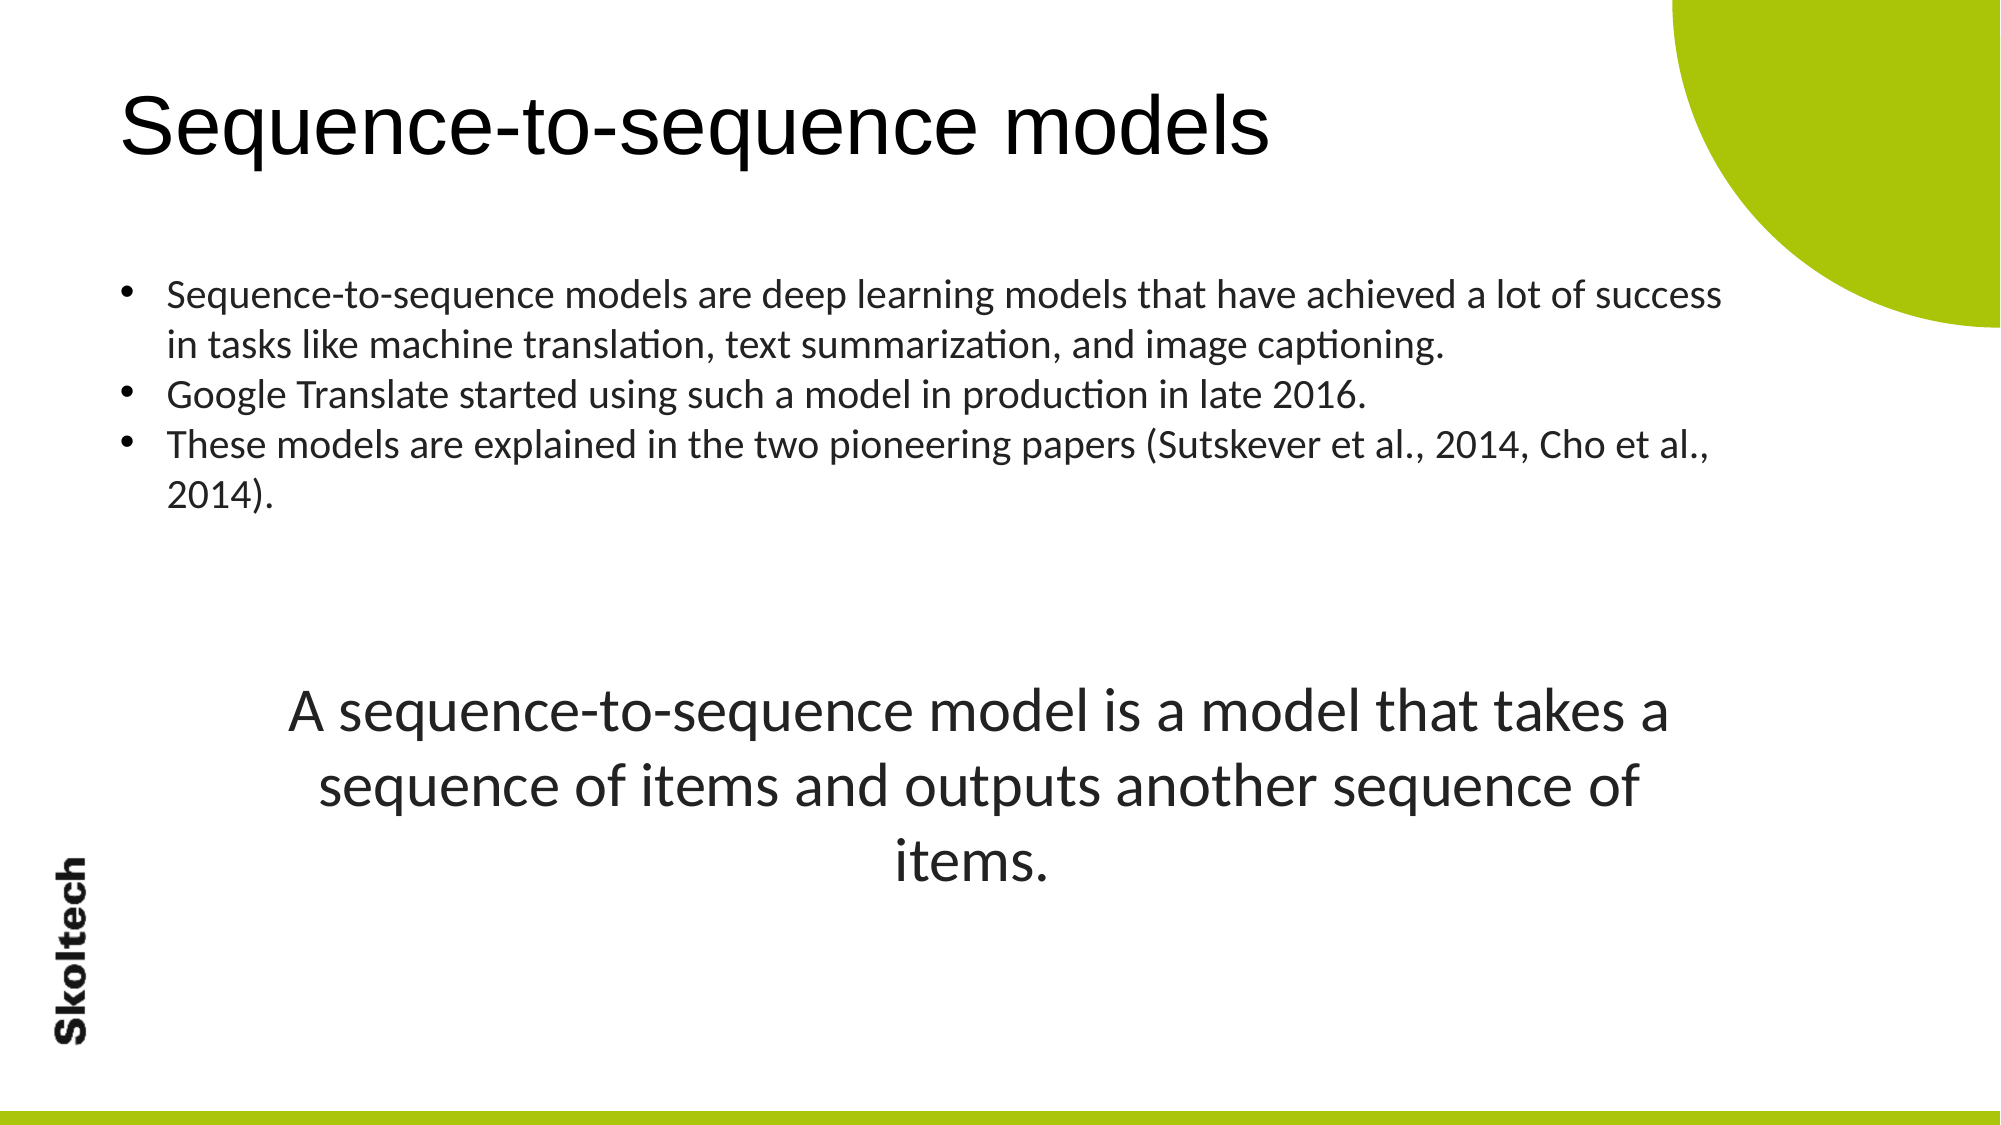

Sequence-to-sequence models
Sequence-to-sequence models are deep learning models that have achieved a lot of success in tasks like machine translation, text summarization, and image captioning.
Google Translate started using such a model in production in late 2016.
These models are explained in the two pioneering papers (Sutskever et al., 2014, Cho et al., 2014).
A sequence-to-sequence model is a model that takes a sequence of items and outputs another sequence of items.